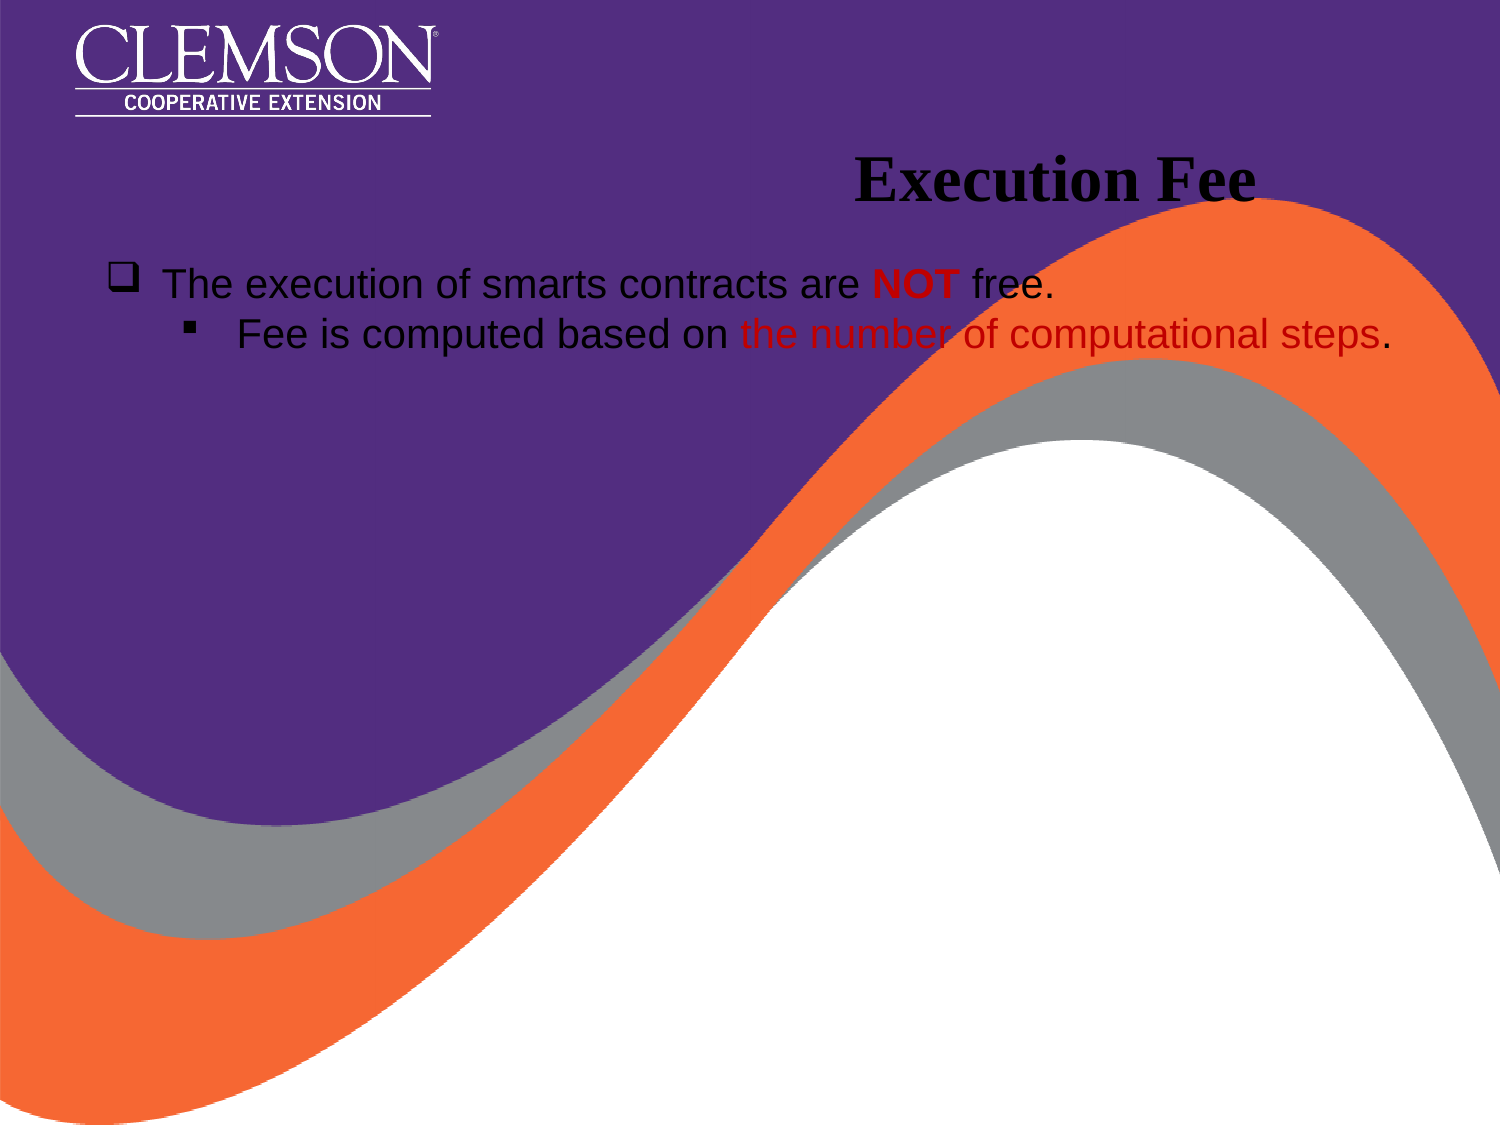

# Execution Fee
The execution of smarts contracts are NOT free.
Fee is computed based on the number of computational steps.